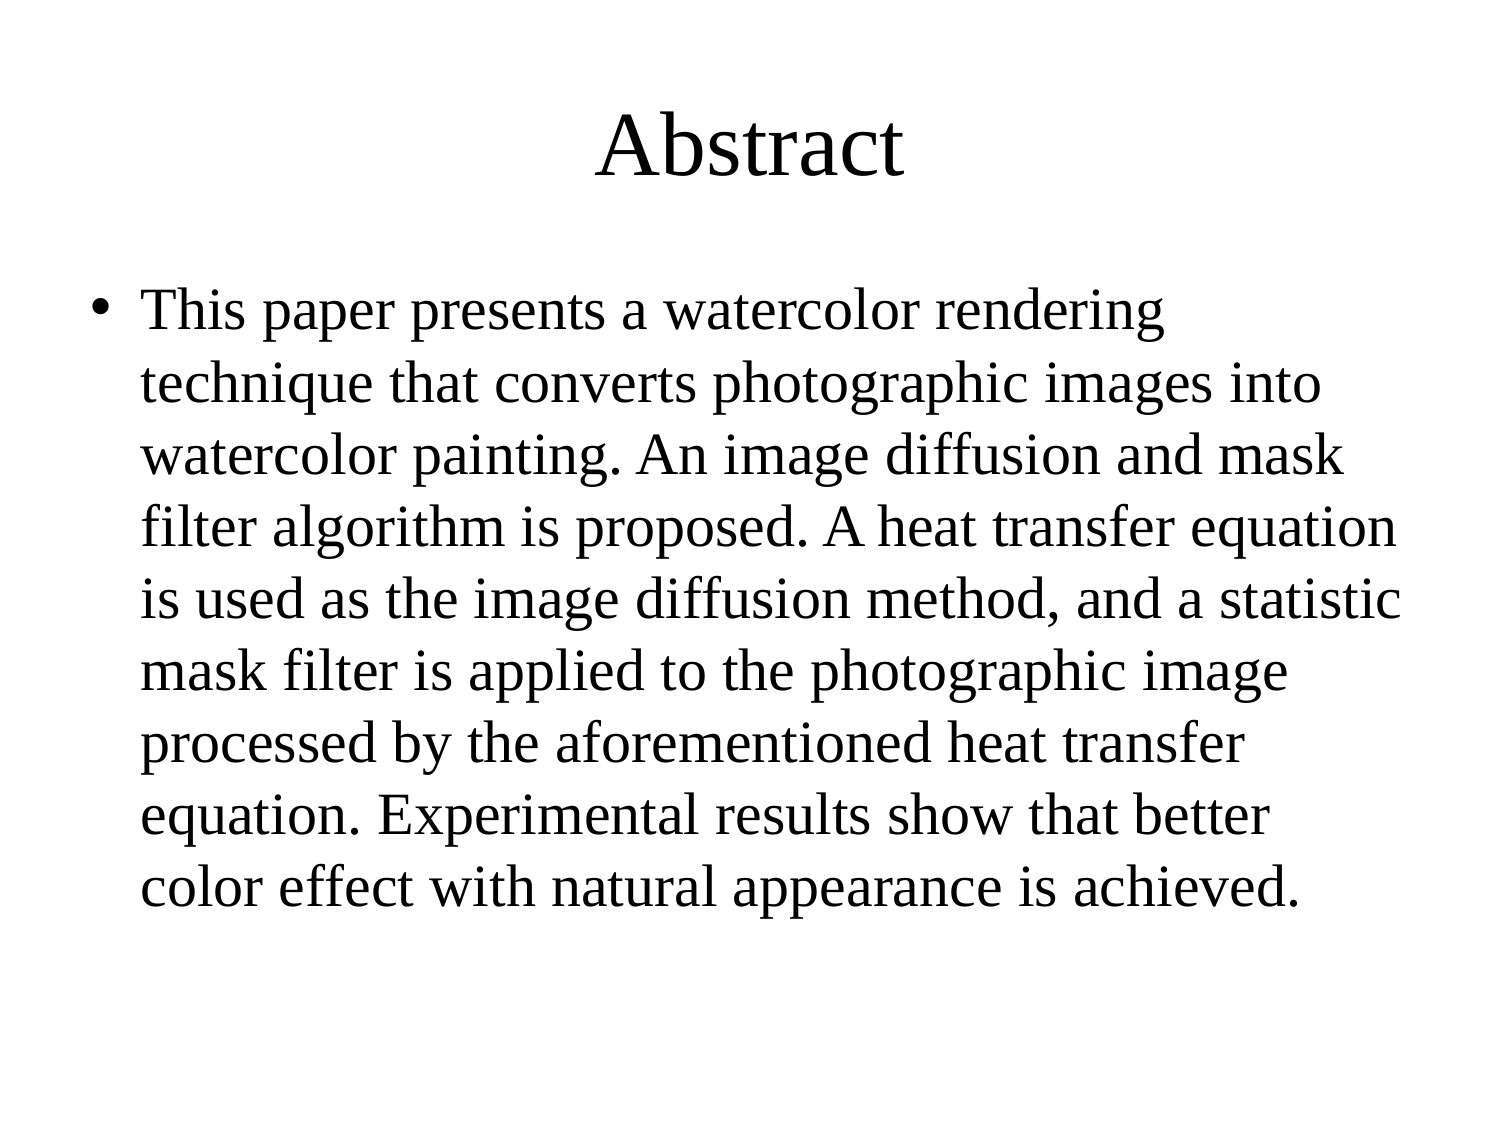

# Abstract
This paper presents a watercolor rendering technique that converts photographic images into watercolor painting. An image diffusion and mask filter algorithm is proposed. A heat transfer equation is used as the image diffusion method, and a statistic mask filter is applied to the photographic image processed by the aforementioned heat transfer equation. Experimental results show that better color effect with natural appearance is achieved.